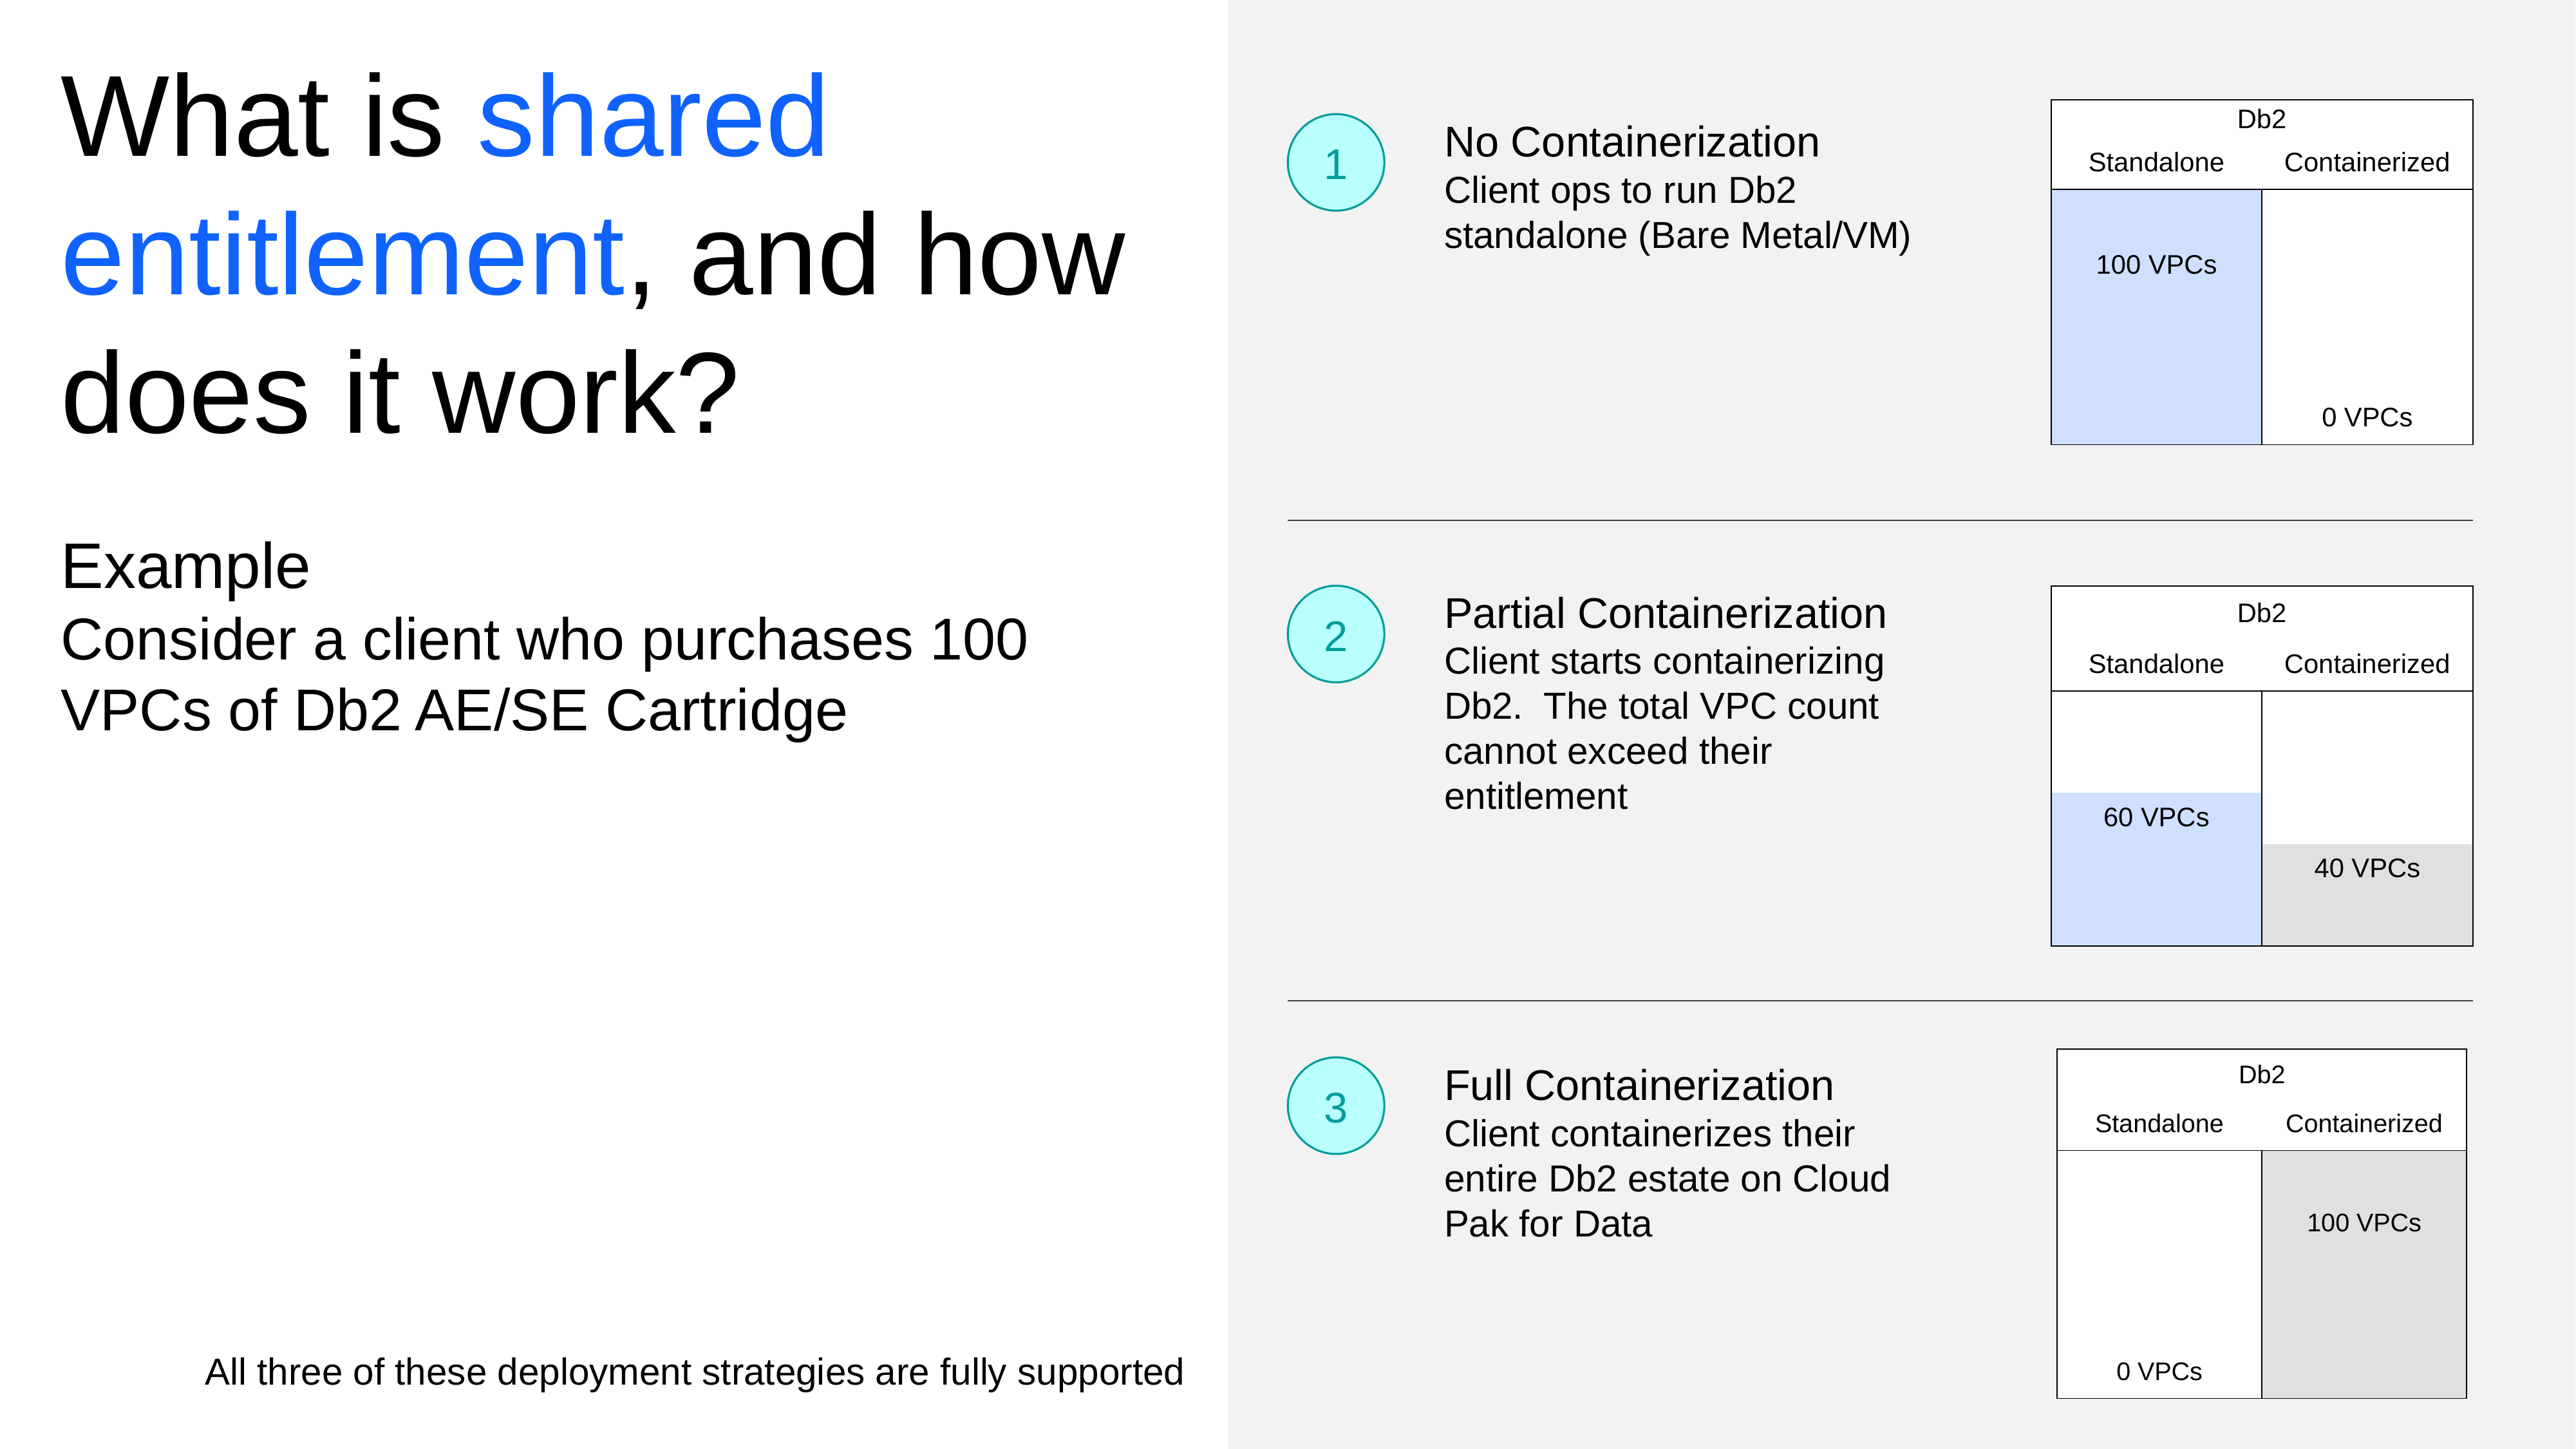

# What is shared entitlement, and how does it work?
| Db2 |  |
| --- | --- |
| Standalone | Containerized |
|  |  |
| 100 VPCs |  |
|  |  |
|  |  |
|  | 0 VPCs |
1
No Containerization
Client ops to run Db2 standalone (Bare Metal/VM)
Example
Consider a client who purchases 100 VPCs of Db2 AE/SE Cartridge
Partial Containerization
Client starts containerizing Db2.  The total VPC count cannot exceed their entitlement
2
| Db2 |  |
| --- | --- |
| Standalone | Containerized |
|  |  |
|  |  |
| 60 VPCs |  |
|  | 40 VPCs |
|  |  |
| Db2 |  |
| --- | --- |
| Standalone | Containerized |
|  |  |
|  | 100 VPCs |
|  |  |
|  |  |
| 0 VPCs |  |
3
Full Containerization
Client containerizes their entire Db2 estate on Cloud Pak for Data
All three of these deployment strategies are fully supported